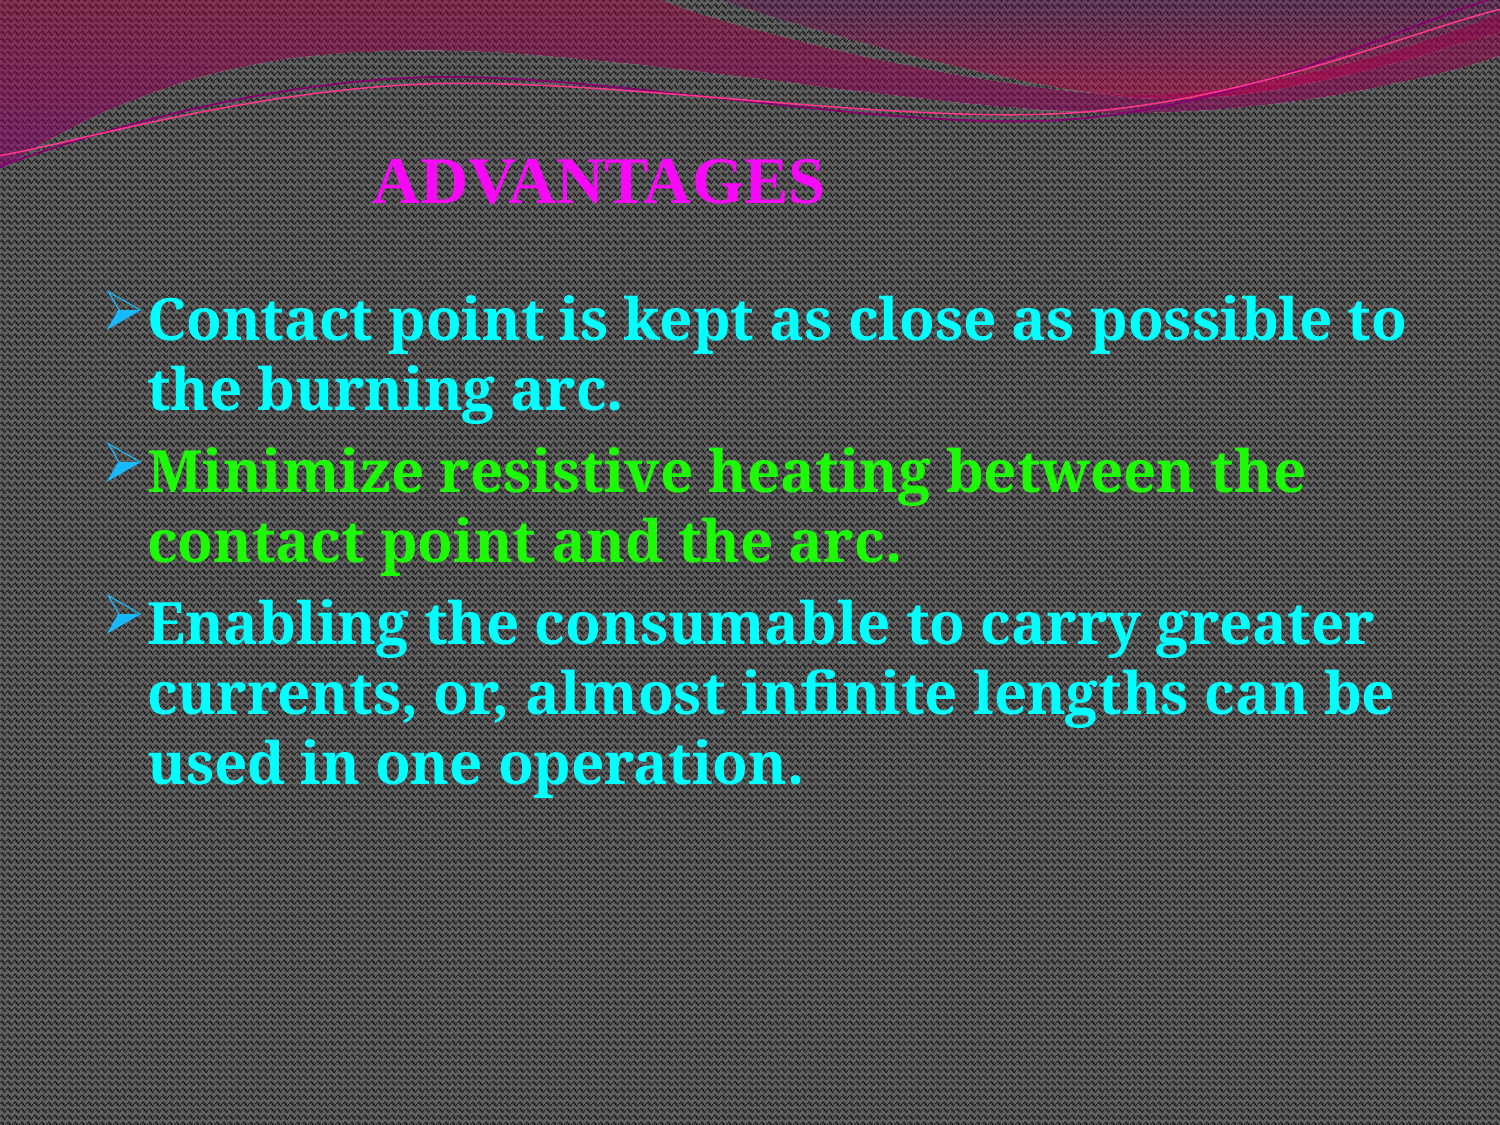

# ADVANTAGES
Contact point is kept as close as possible to the burning arc.
Minimize resistive heating between the contact point and the arc.
Enabling the consumable to carry greater currents, or, almost infinite lengths can be used in one operation.